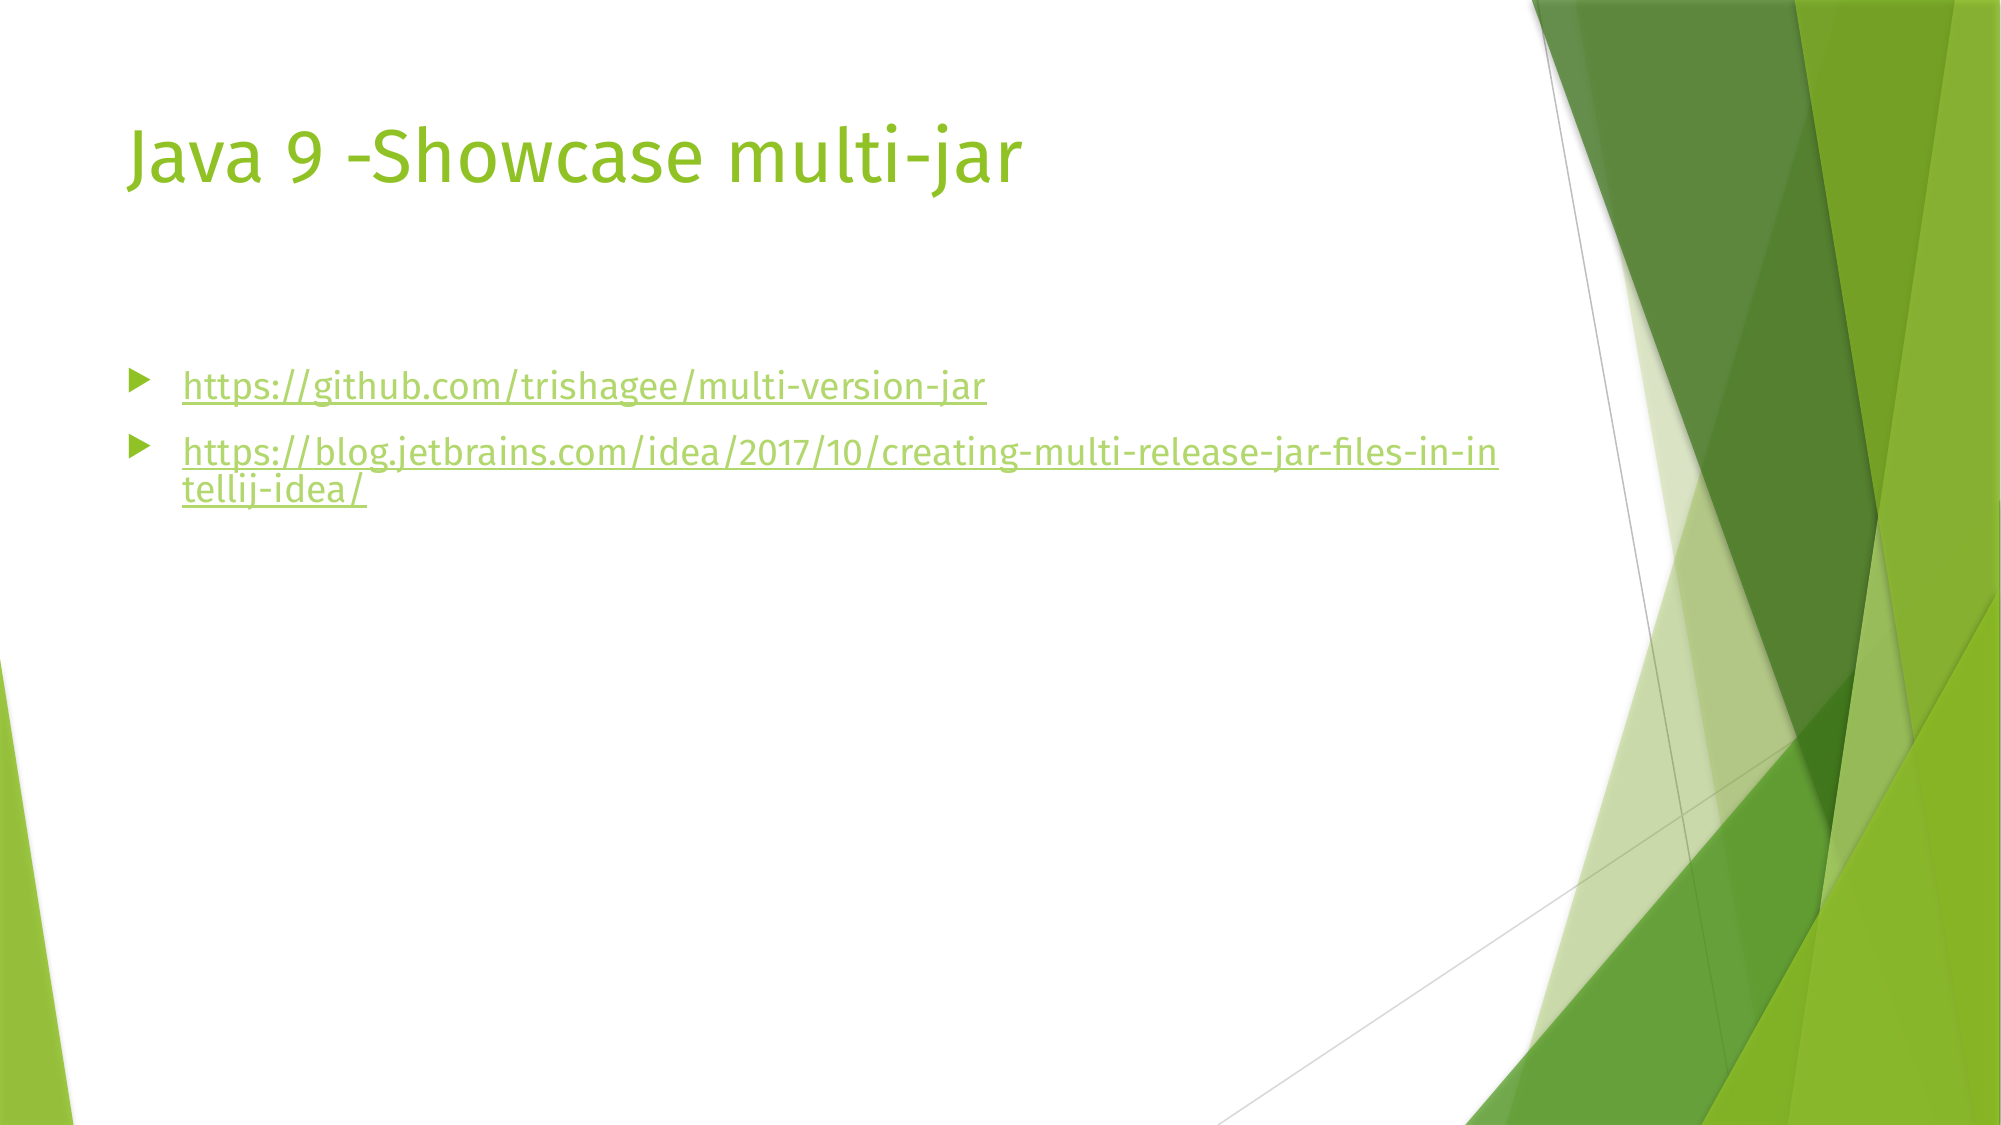

# Java 9 -Showcase multi-jar
https://github.com/trishagee/multi-version-jar
https://blog.jetbrains.com/idea/2017/10/creating-multi-release-jar-files-in-intellij-idea/